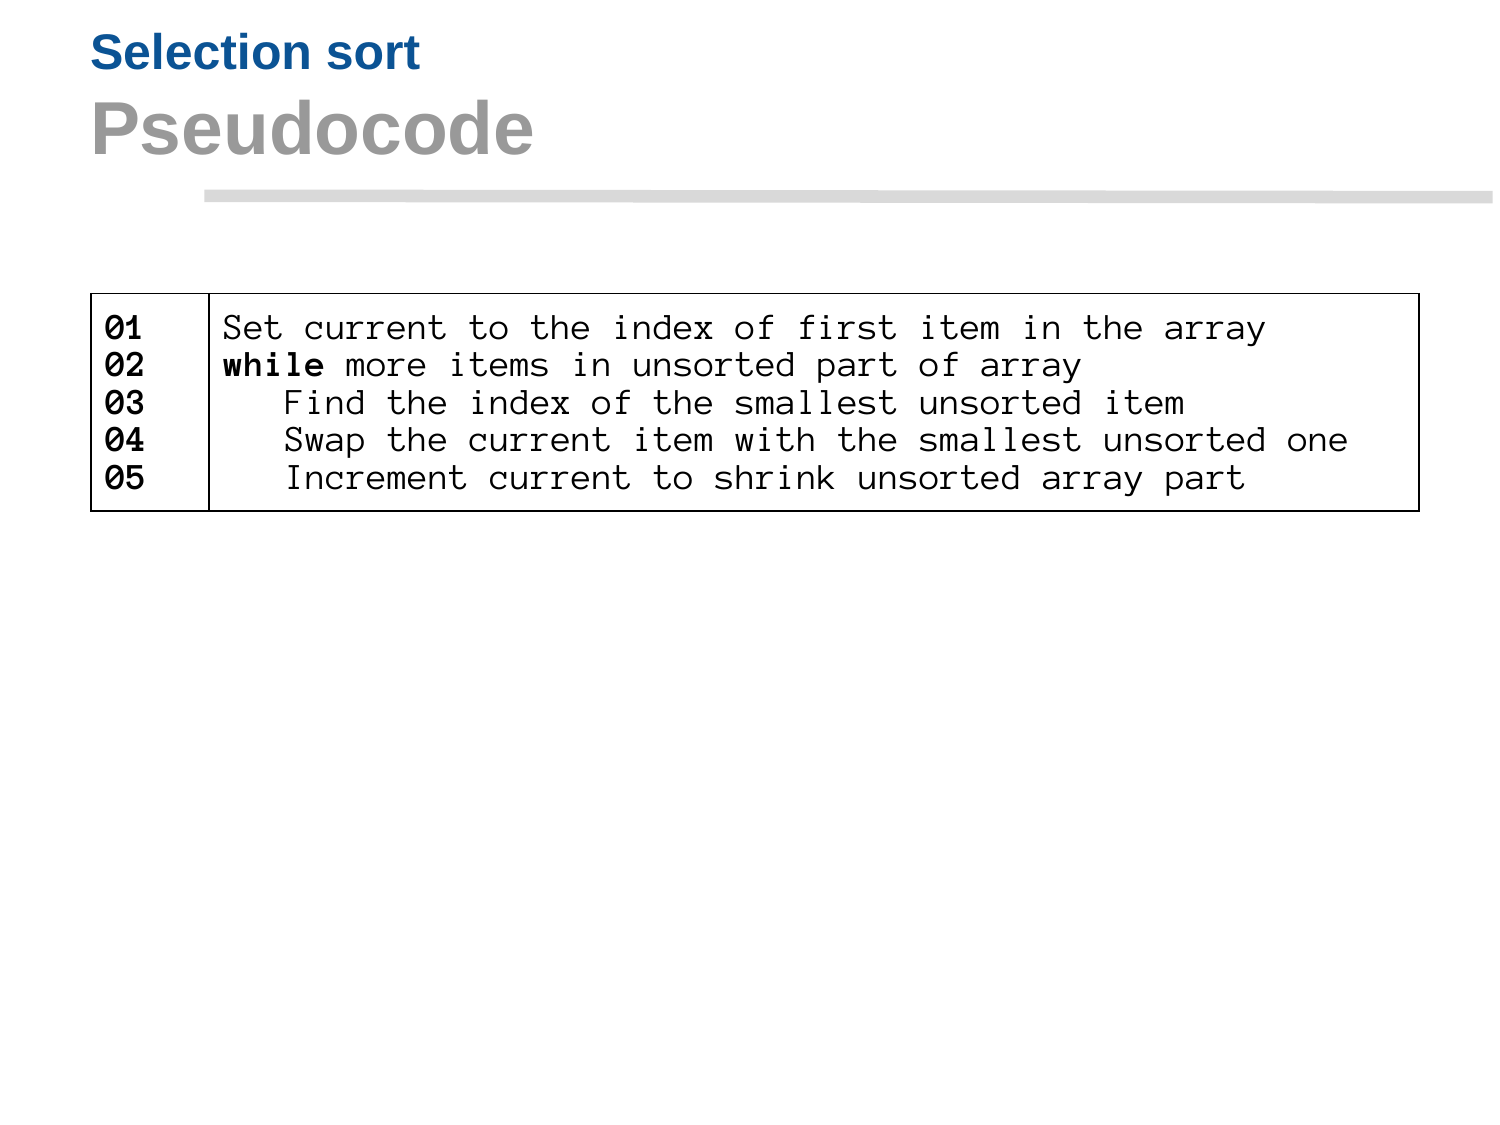

# Selection sort
Pseudocode
| 01 02 03 04 05 | Set current to the index of first item in the array while more items in unsorted part of array Find the index of the smallest unsorted item Swap the current item with the smallest unsorted one Increment current to shrink unsorted array part |
| --- | --- |